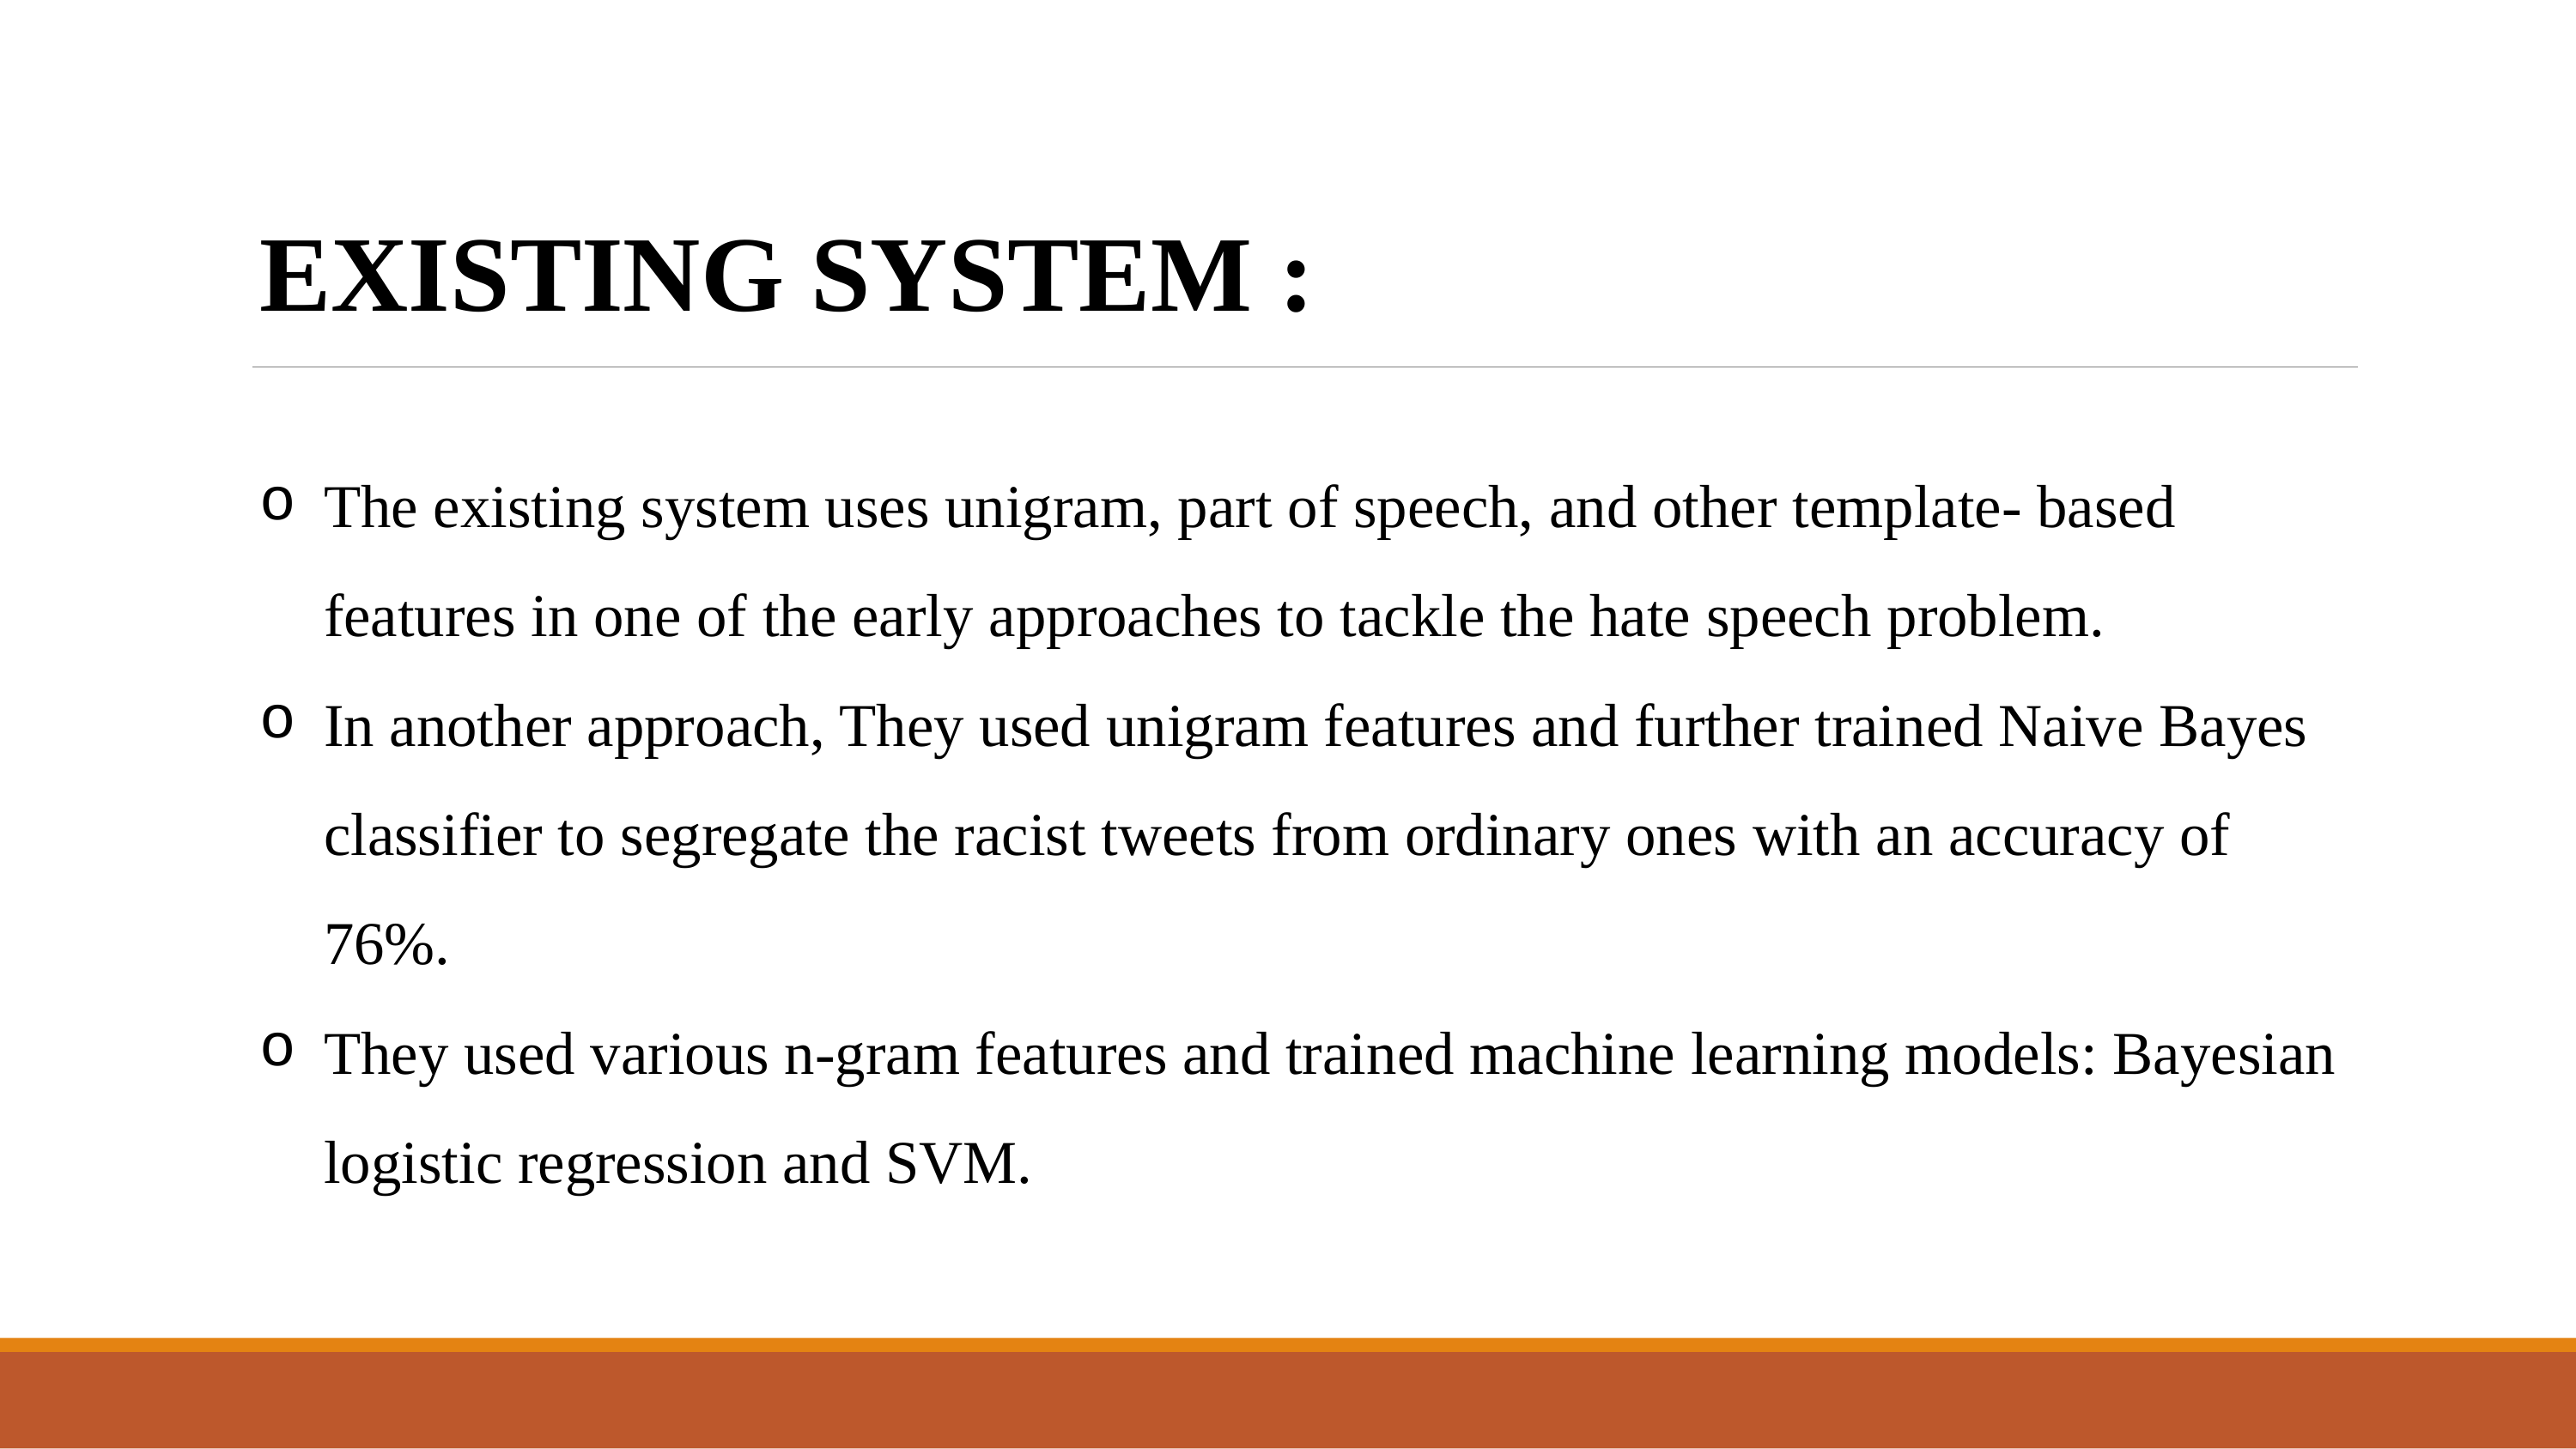

| EXISTING SYSTEM : |
| --- |
The existing system uses unigram, part of speech, and other template- based features in one of the early approaches to tackle the hate speech problem.
In another approach, They used unigram features and further trained Naive Bayes classifier to segregate the racist tweets from ordinary ones with an accuracy of 76%.
They used various n-gram features and trained machine learning models: Bayesian logistic regression and SVM.